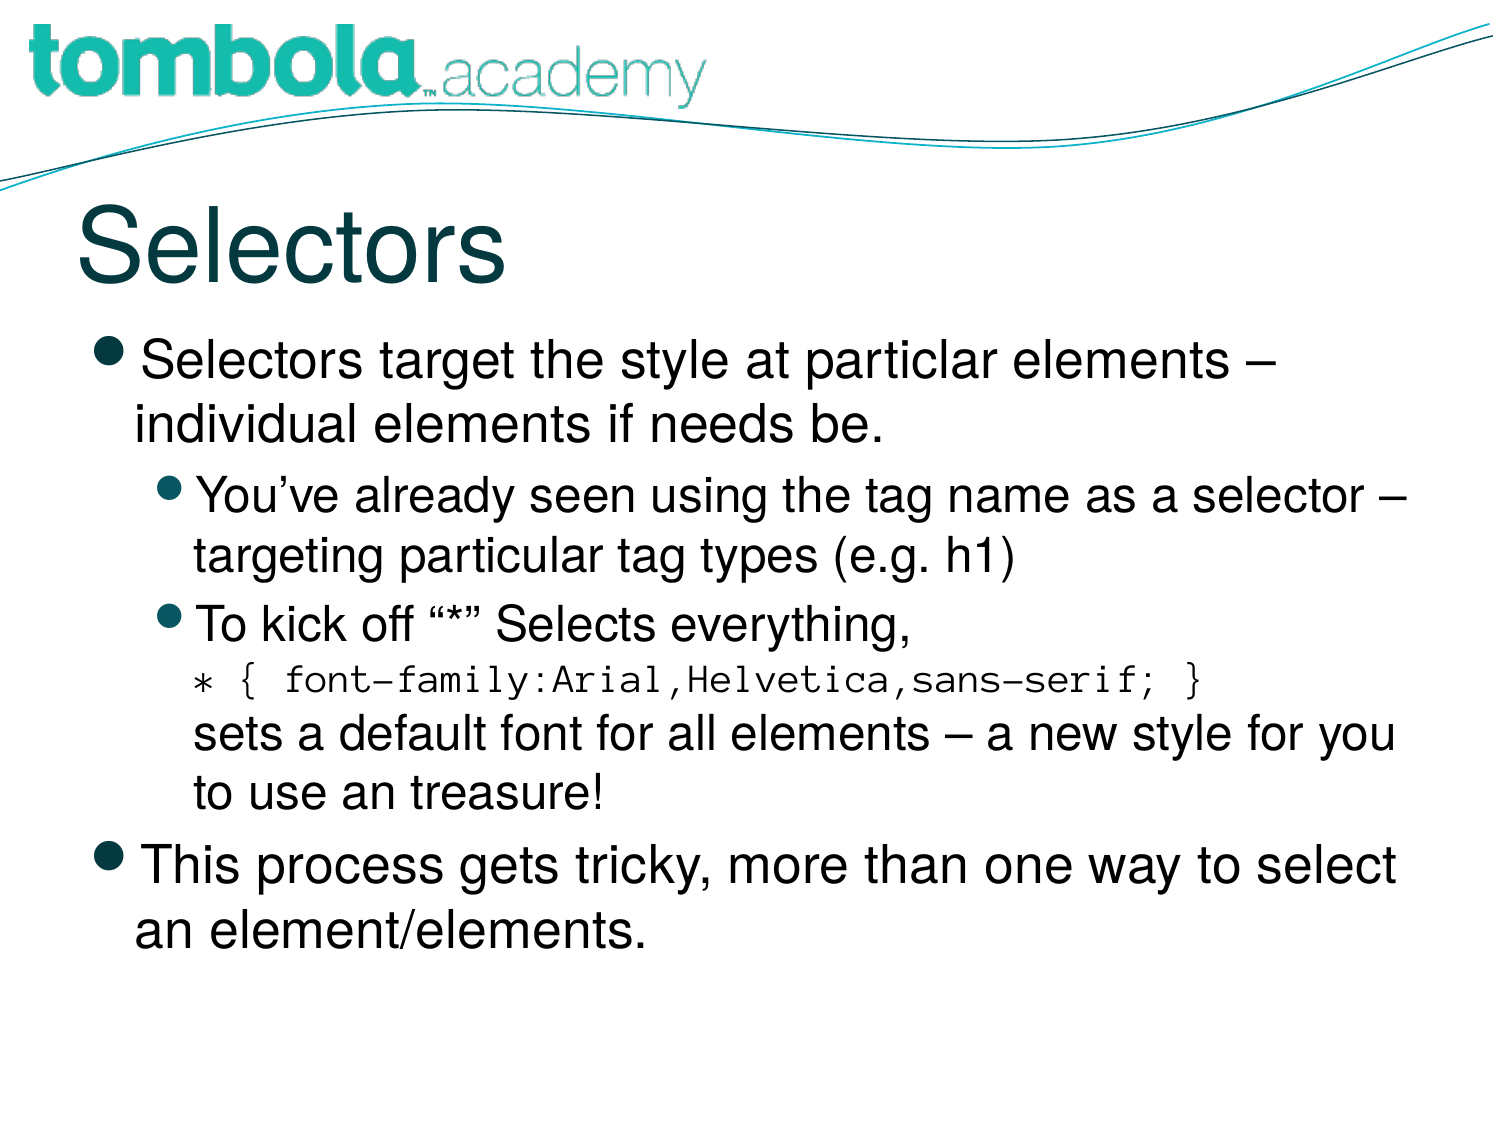

# Selectors
Selectors target the style at particlar elements – individual elements if needs be.
You’ve already seen using the tag name as a selector – targeting particular tag types (e.g. h1)
To kick off “*” Selects everything,
* { font-family:Arial,Helvetica,sans-serif; }
sets a default font for all elements – a new style for you to use an treasure!
This process gets tricky, more than one way to select an element/elements.